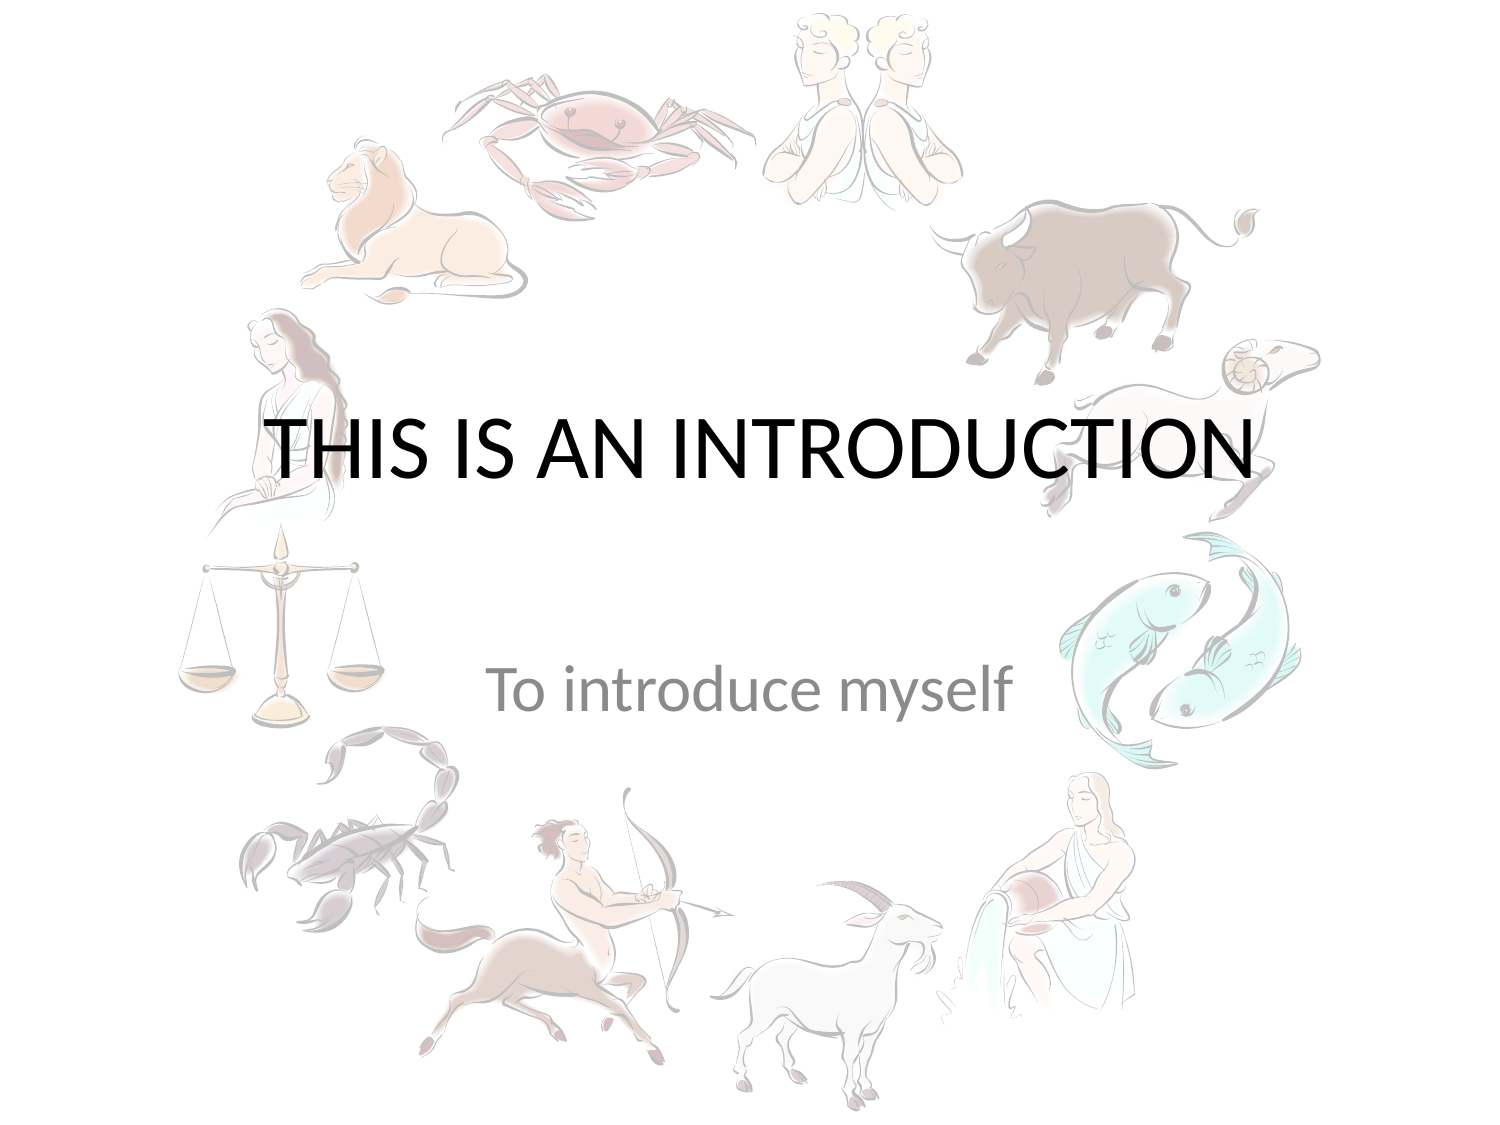

# THIS IS AN INTRODUCTION
To introduce myself